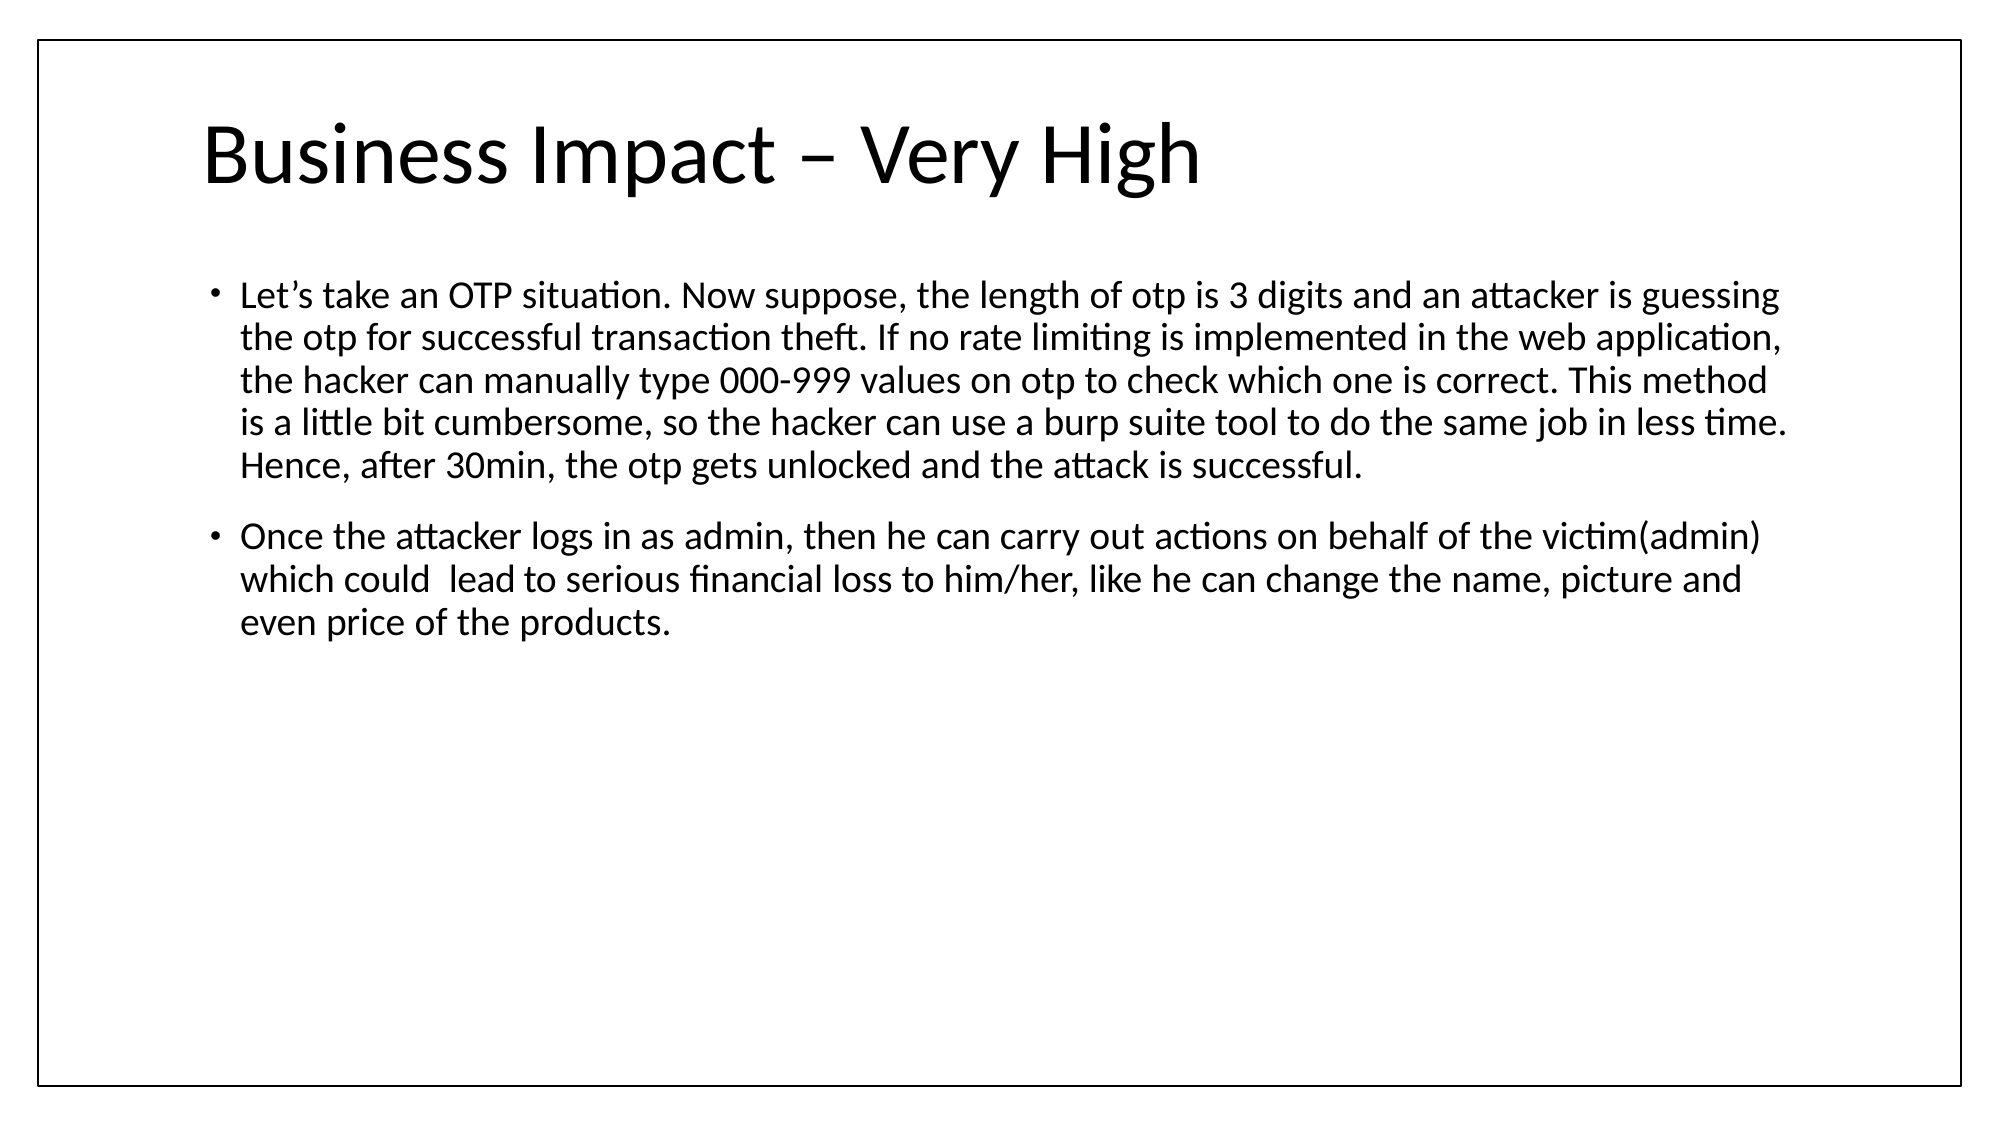

# Business Impact – Very High
Let’s take an OTP situation. Now suppose, the length of otp is 3 digits and an attacker is guessing the otp for successful transaction theft. If no rate limiting is implemented in the web application, the hacker can manually type 000-999 values on otp to check which one is correct. This method is a little bit cumbersome, so the hacker can use a burp suite tool to do the same job in less time. Hence, after 30min, the otp gets unlocked and the attack is successful.
Once the attacker logs in as admin, then he can carry out actions on behalf of the victim(admin) which could  lead to serious financial loss to him/her, like he can change the name, picture and even price of the products.